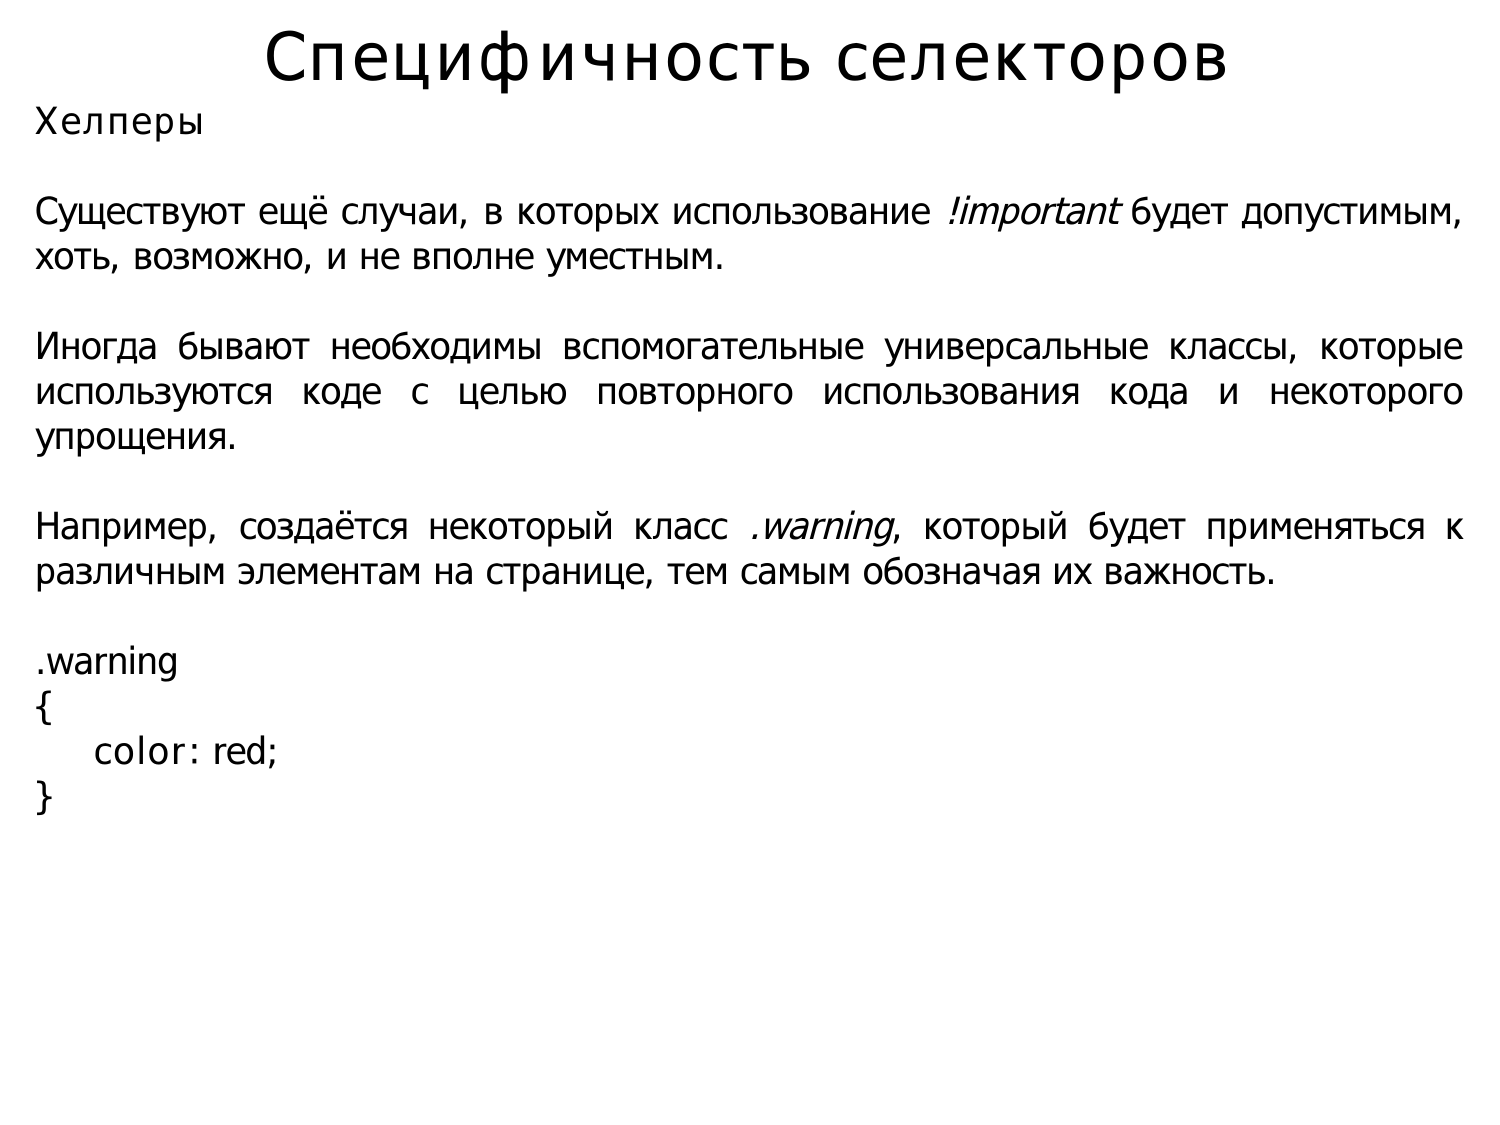

Специфичность селекторов
Хелперы
Существуют ещё случаи, в которых использование !important будет допустимым, хоть, возможно, и не вполне уместным.

Иногда бывают необходимы вспомогательные универсальные классы, которые используются коде с целью повторного использования кода и некоторого упрощения.

Например, создаётся некоторый класс .warning, который будет применяться к различным элементам на странице, тем самым обозначая их важность.

.warning
{
     color: red;
}